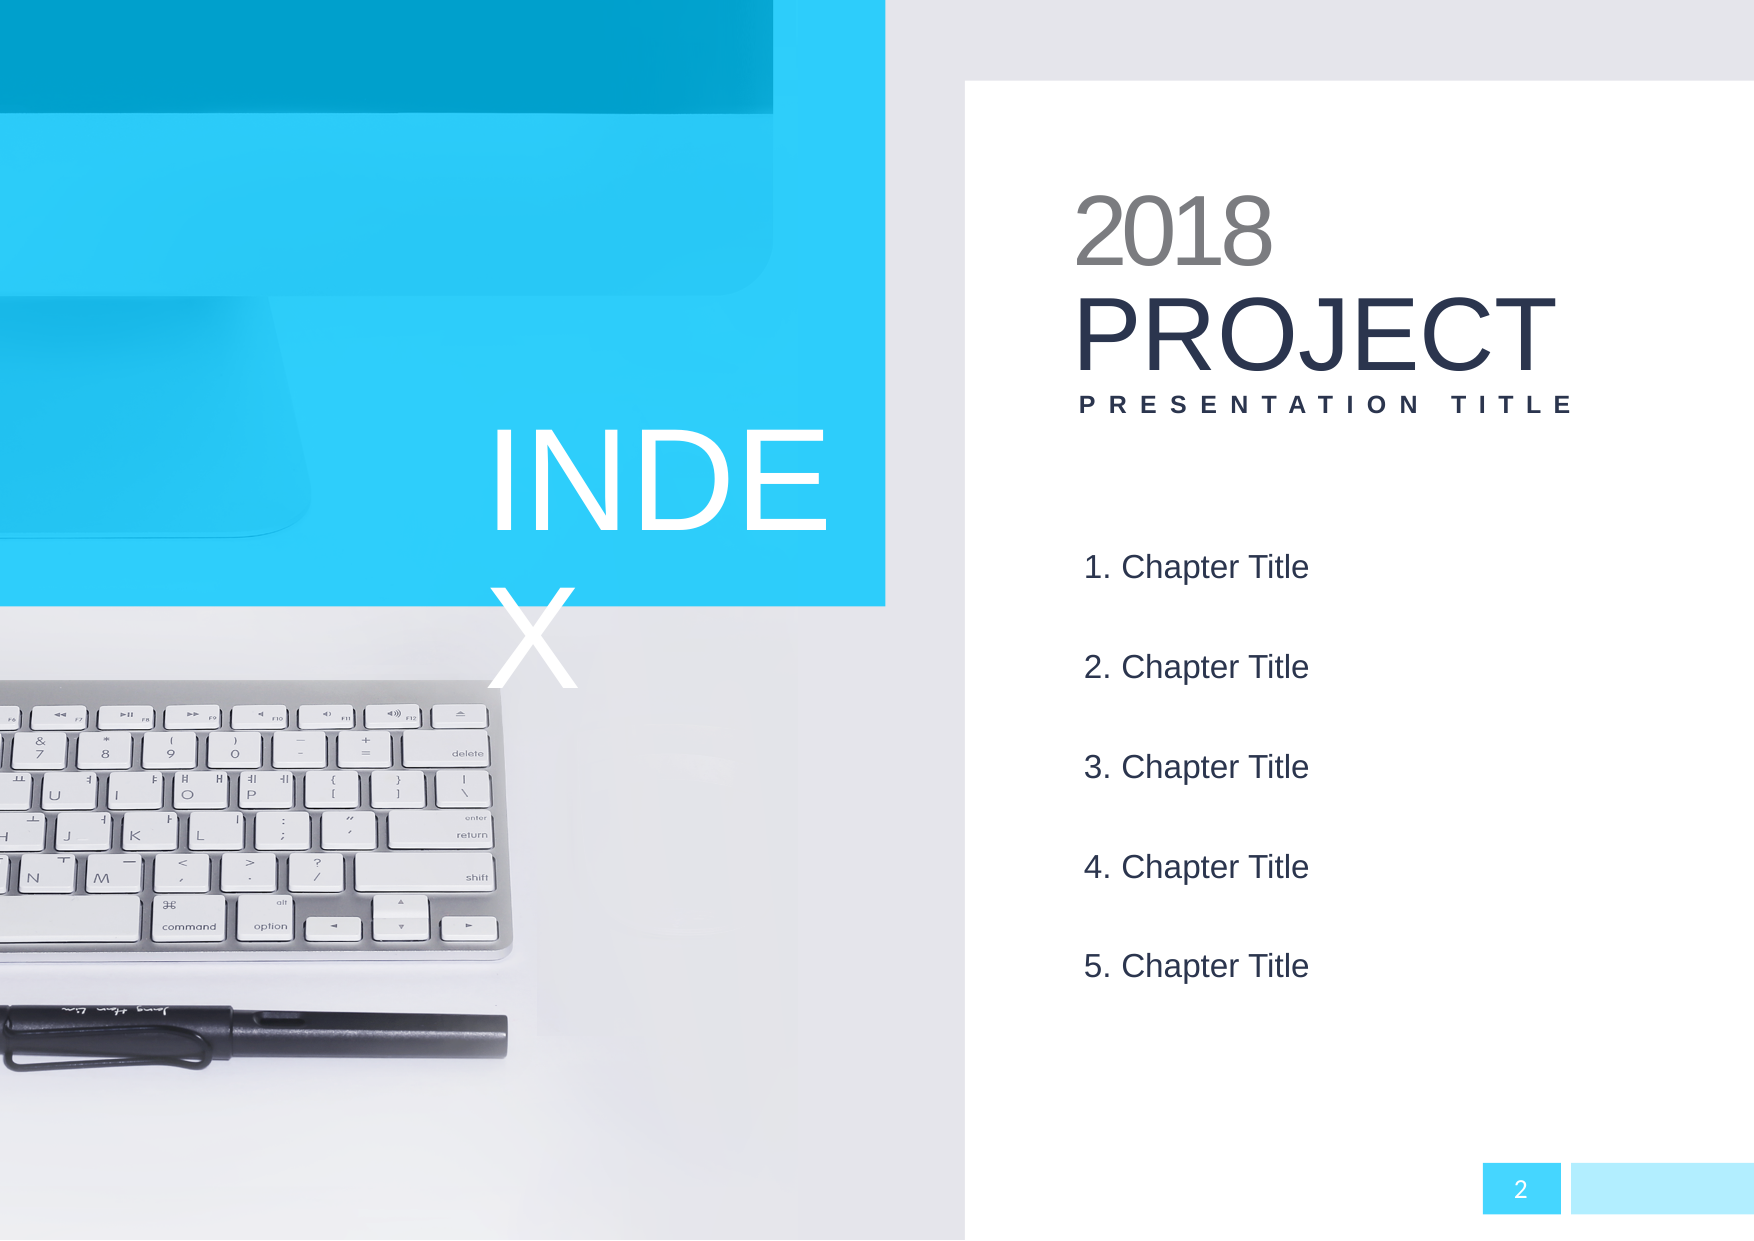

2018
PROJECT
PRESENTATION TITLE
INDEX
Chapter Title
Chapter Title
Chapter Title
Chapter Title
Chapter Title